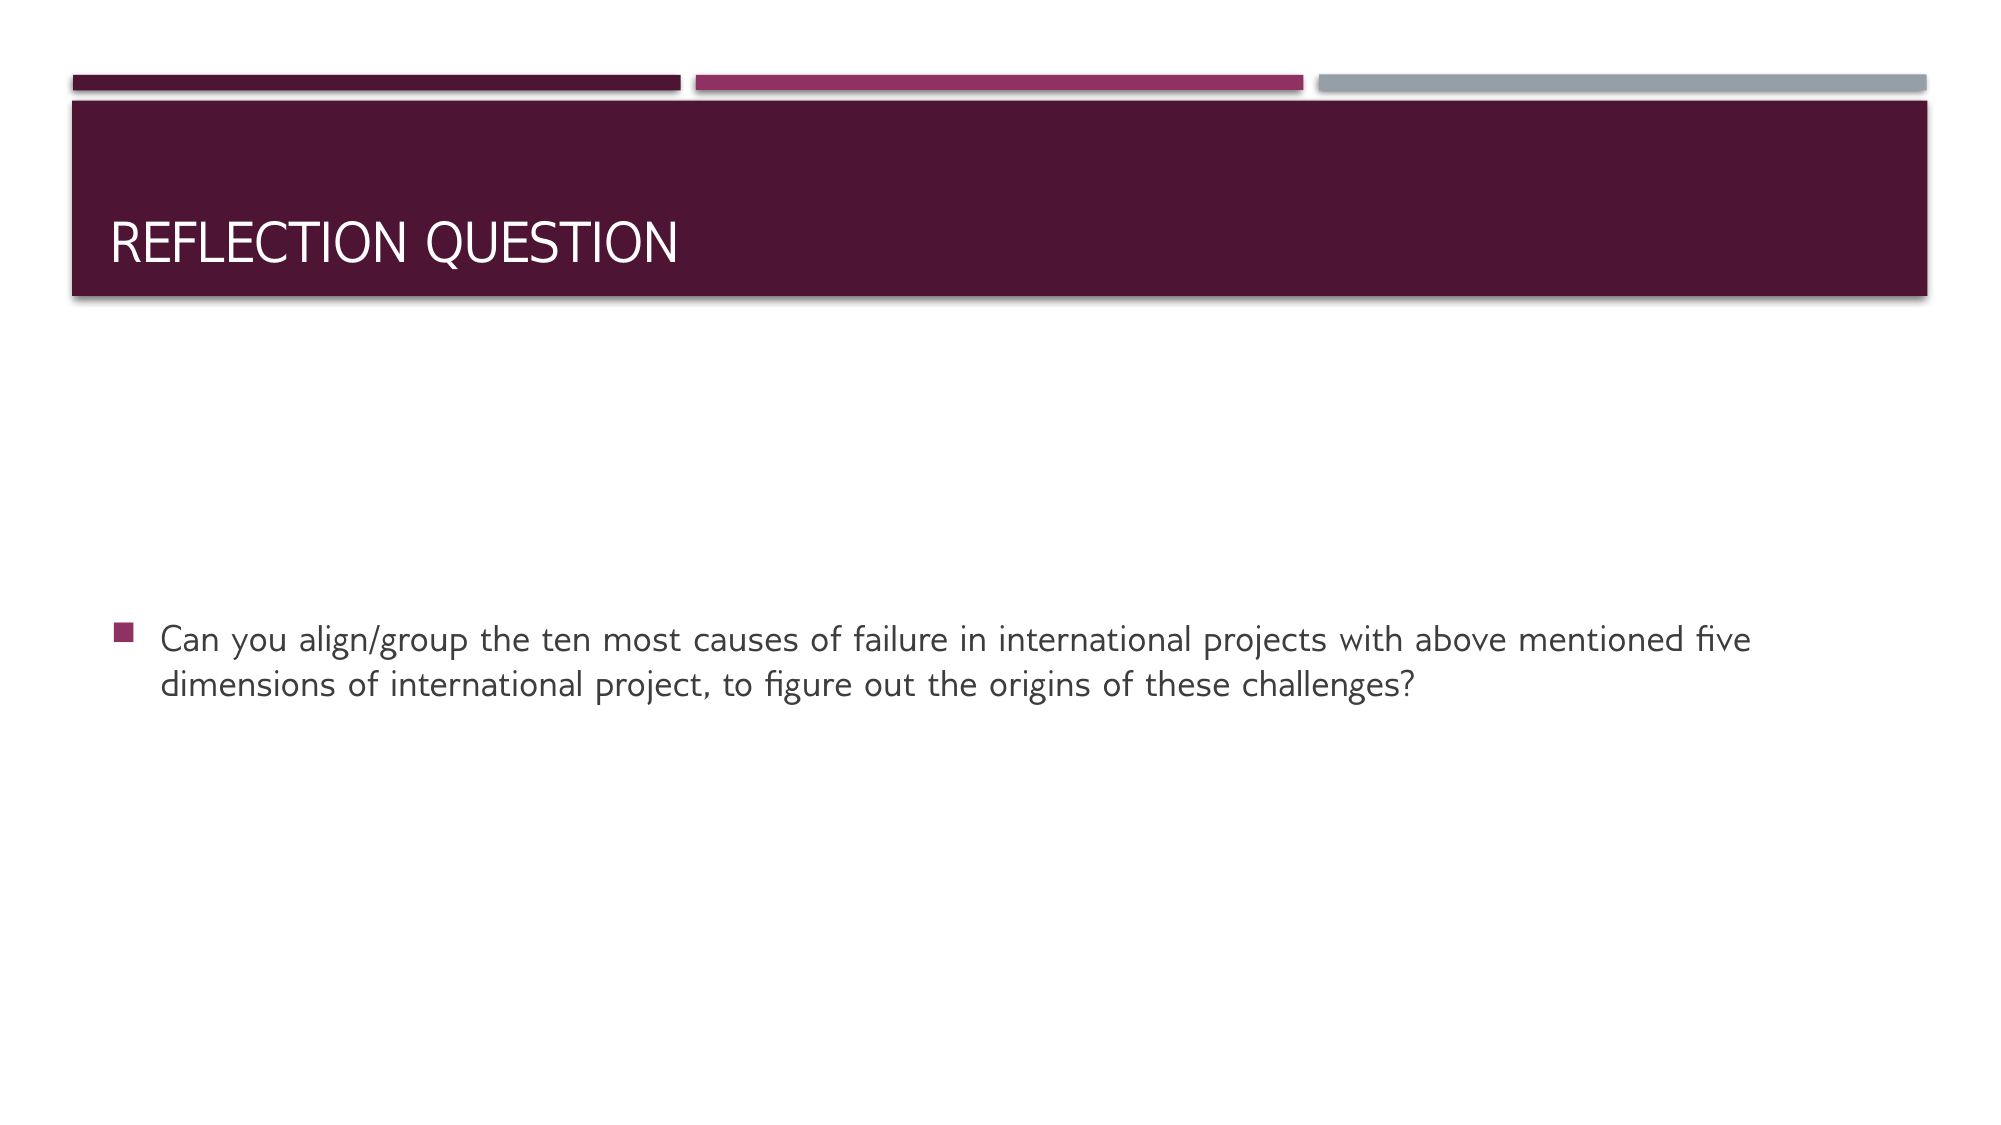

# Reflection Question
Can you align/group the ten most causes of failure in international projects with above mentioned five dimensions of international project, to figure out the origins of these challenges?